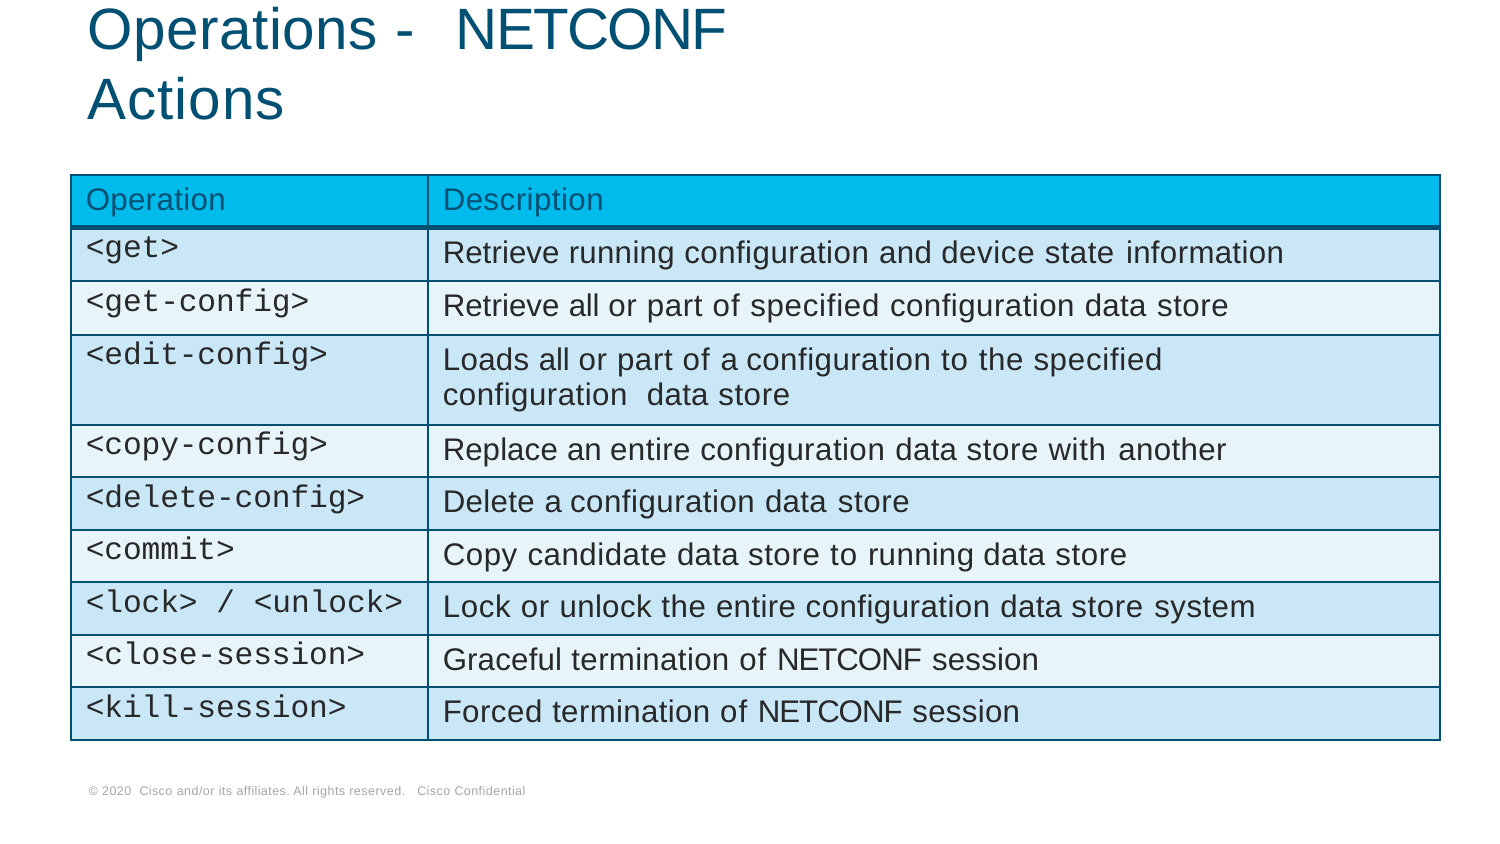

# Operations - NETCONF Actions
| Operation | Description |
| --- | --- |
| <get> | Retrieve running configuration and device state information |
| <get-config> | Retrieve all or part of specified configuration data store |
| <edit-config> | Loads all or part of a configuration to the specified configuration data store |
| <copy-config> | Replace an entire configuration data store with another |
| <delete-config> | Delete a configuration data store |
| <commit> | Copy candidate data store to running data store |
| <lock> / <unlock> | Lock or unlock the entire configuration data store system |
| <close-session> | Graceful termination of NETCONF session |
| <kill-session> | Forced termination of NETCONF session |